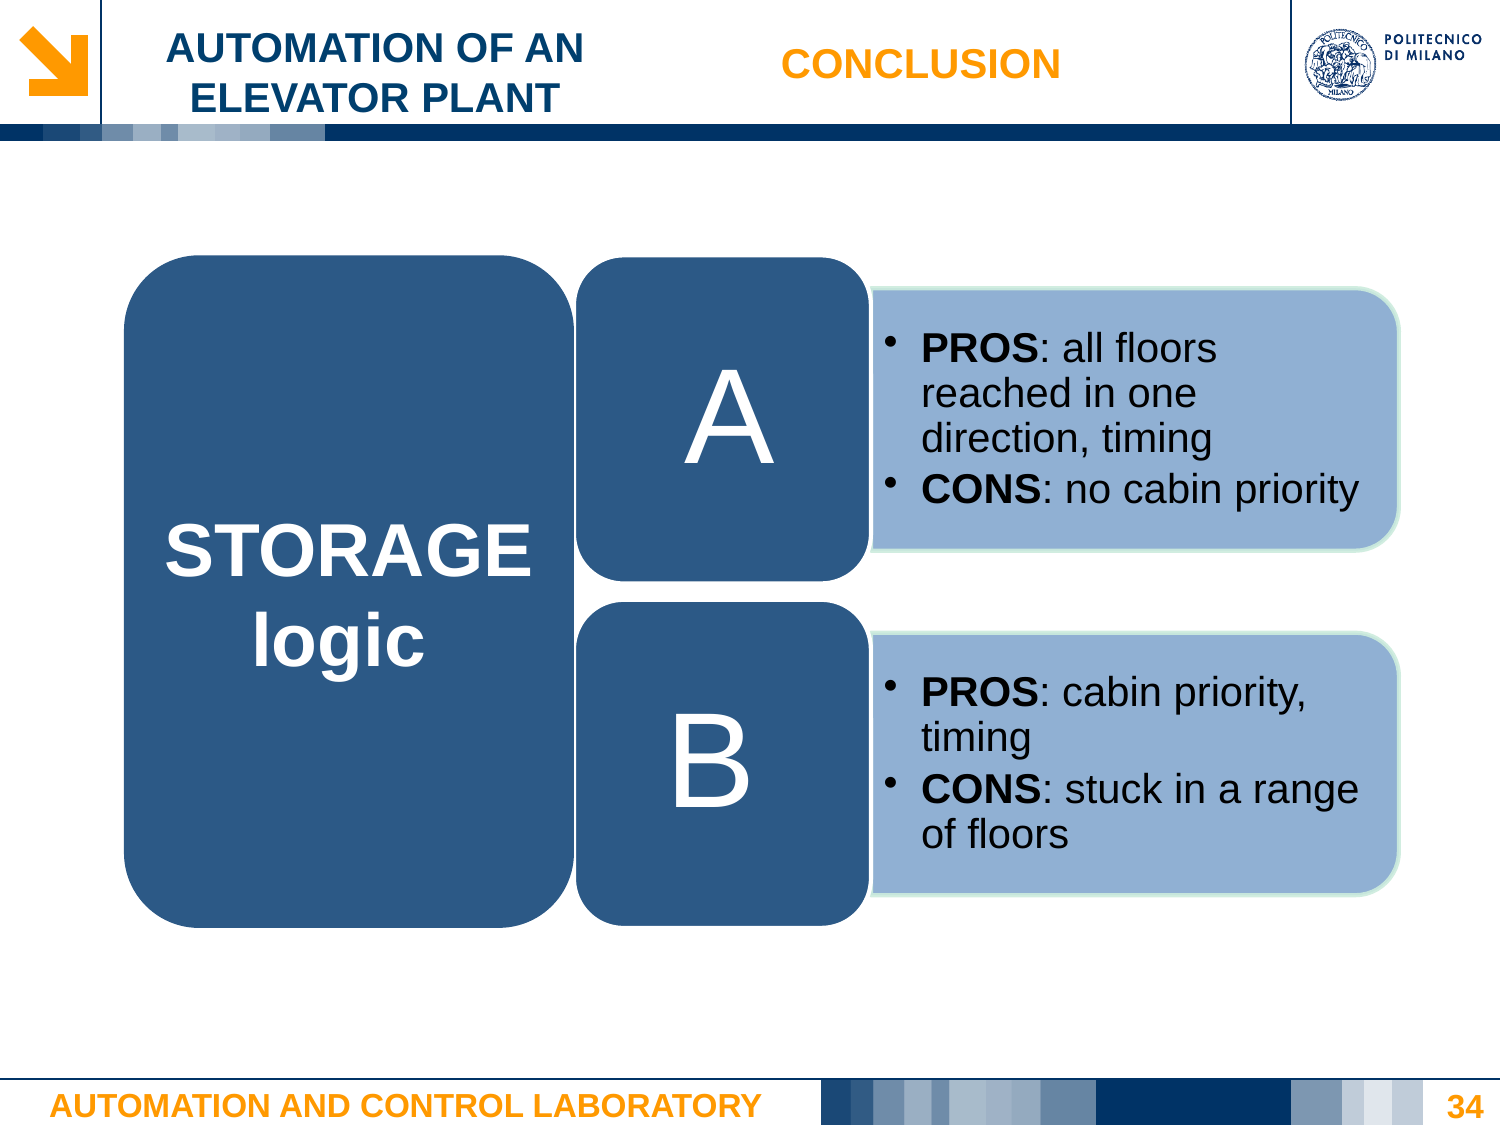

# AUTOMATION OF AN ELEVATOR PLANT
CONCLUSION

STORAGE logic
PROS: all floors reached in one direction, timing
CONS: no cabin priority
A
PROS: cabin priority, timing
CONS: stuck in a range of floors
B
34